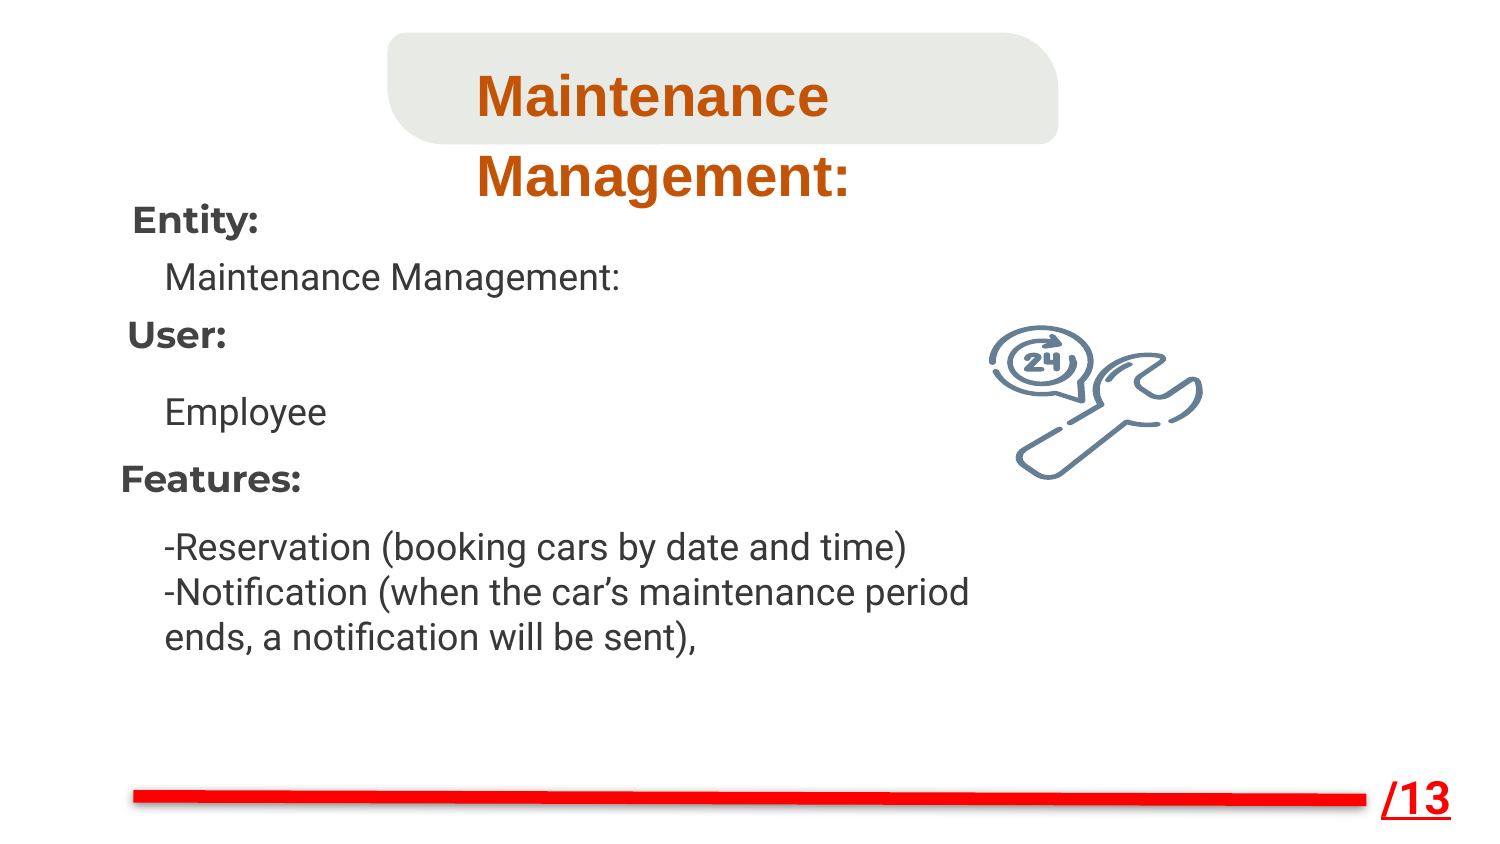

Maintenance Management:

Maintenance Management:

Employee

-Reservation (booking cars by date and time)
-Notification (when the car’s maintenance period ends, a notification will be sent),

Entity:
User:

Features:
/13